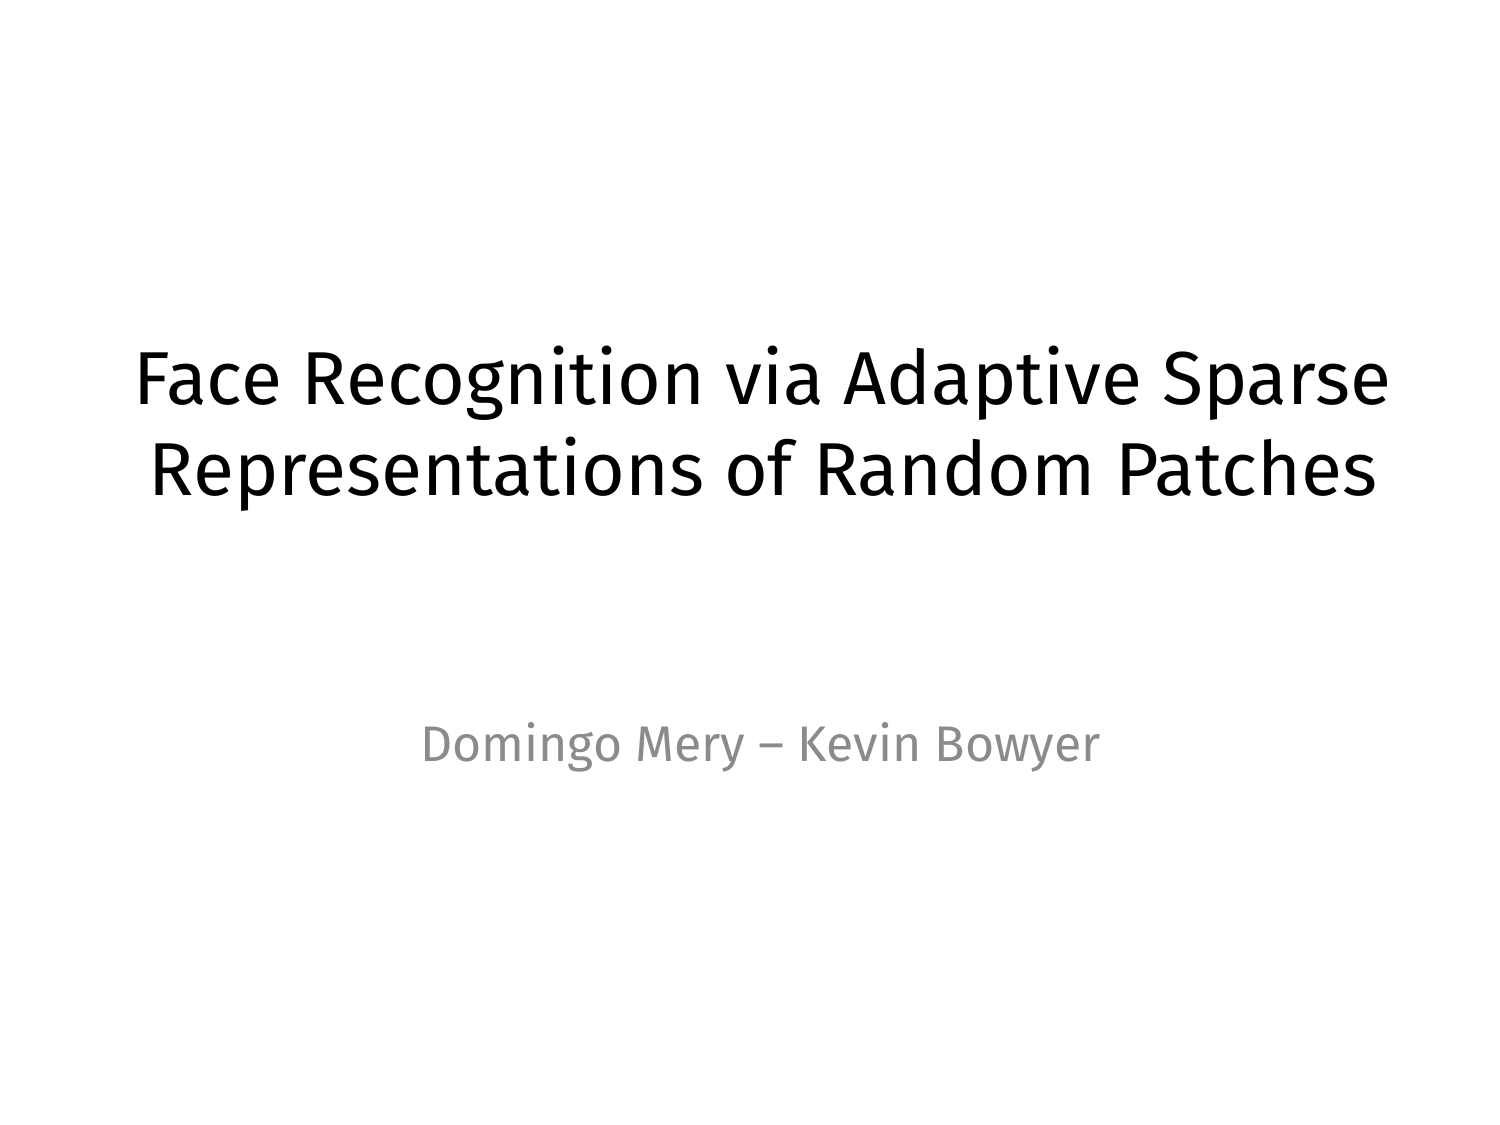

# Face Recognition via Adaptive Sparse Representations of Random Patches
Domingo Mery – Kevin Bowyer